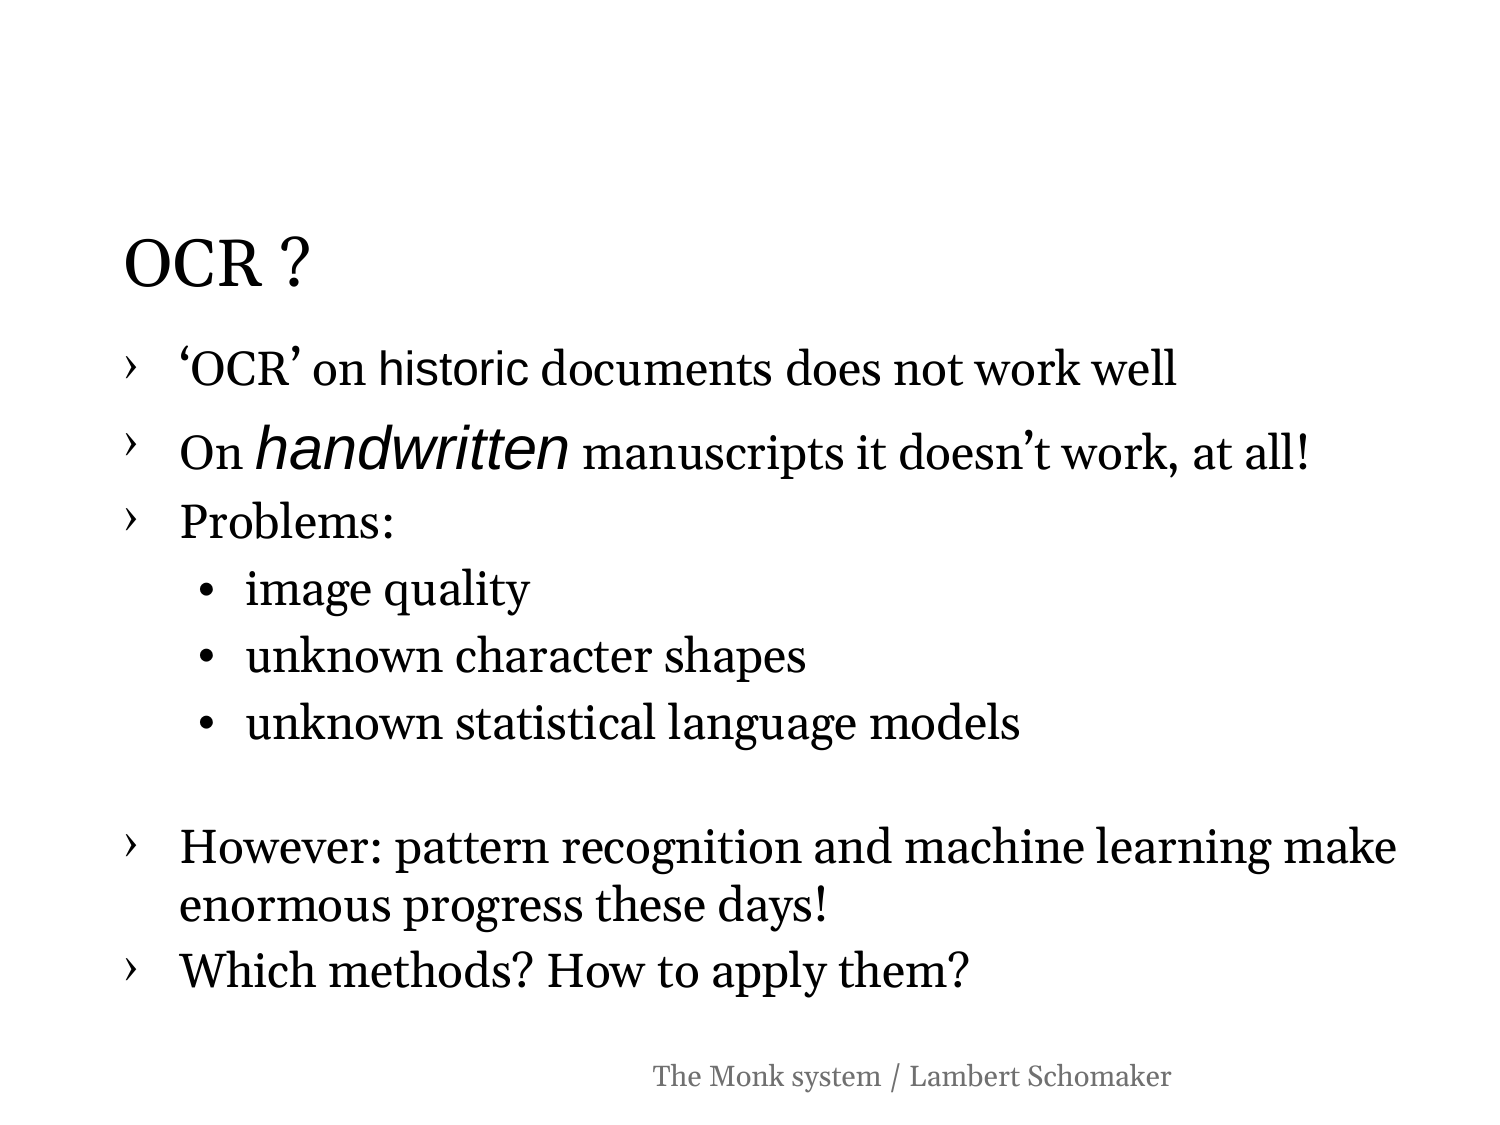

# OCR ?
‘OCR’ on historic documents does not work well
On handwritten manuscripts it doesn’t work, at all!
Problems:
image quality
unknown character shapes
unknown statistical language models
However: pattern recognition and machine learning make enormous progress these days!
Which methods? How to apply them?

The Monk system / Lambert Schomaker